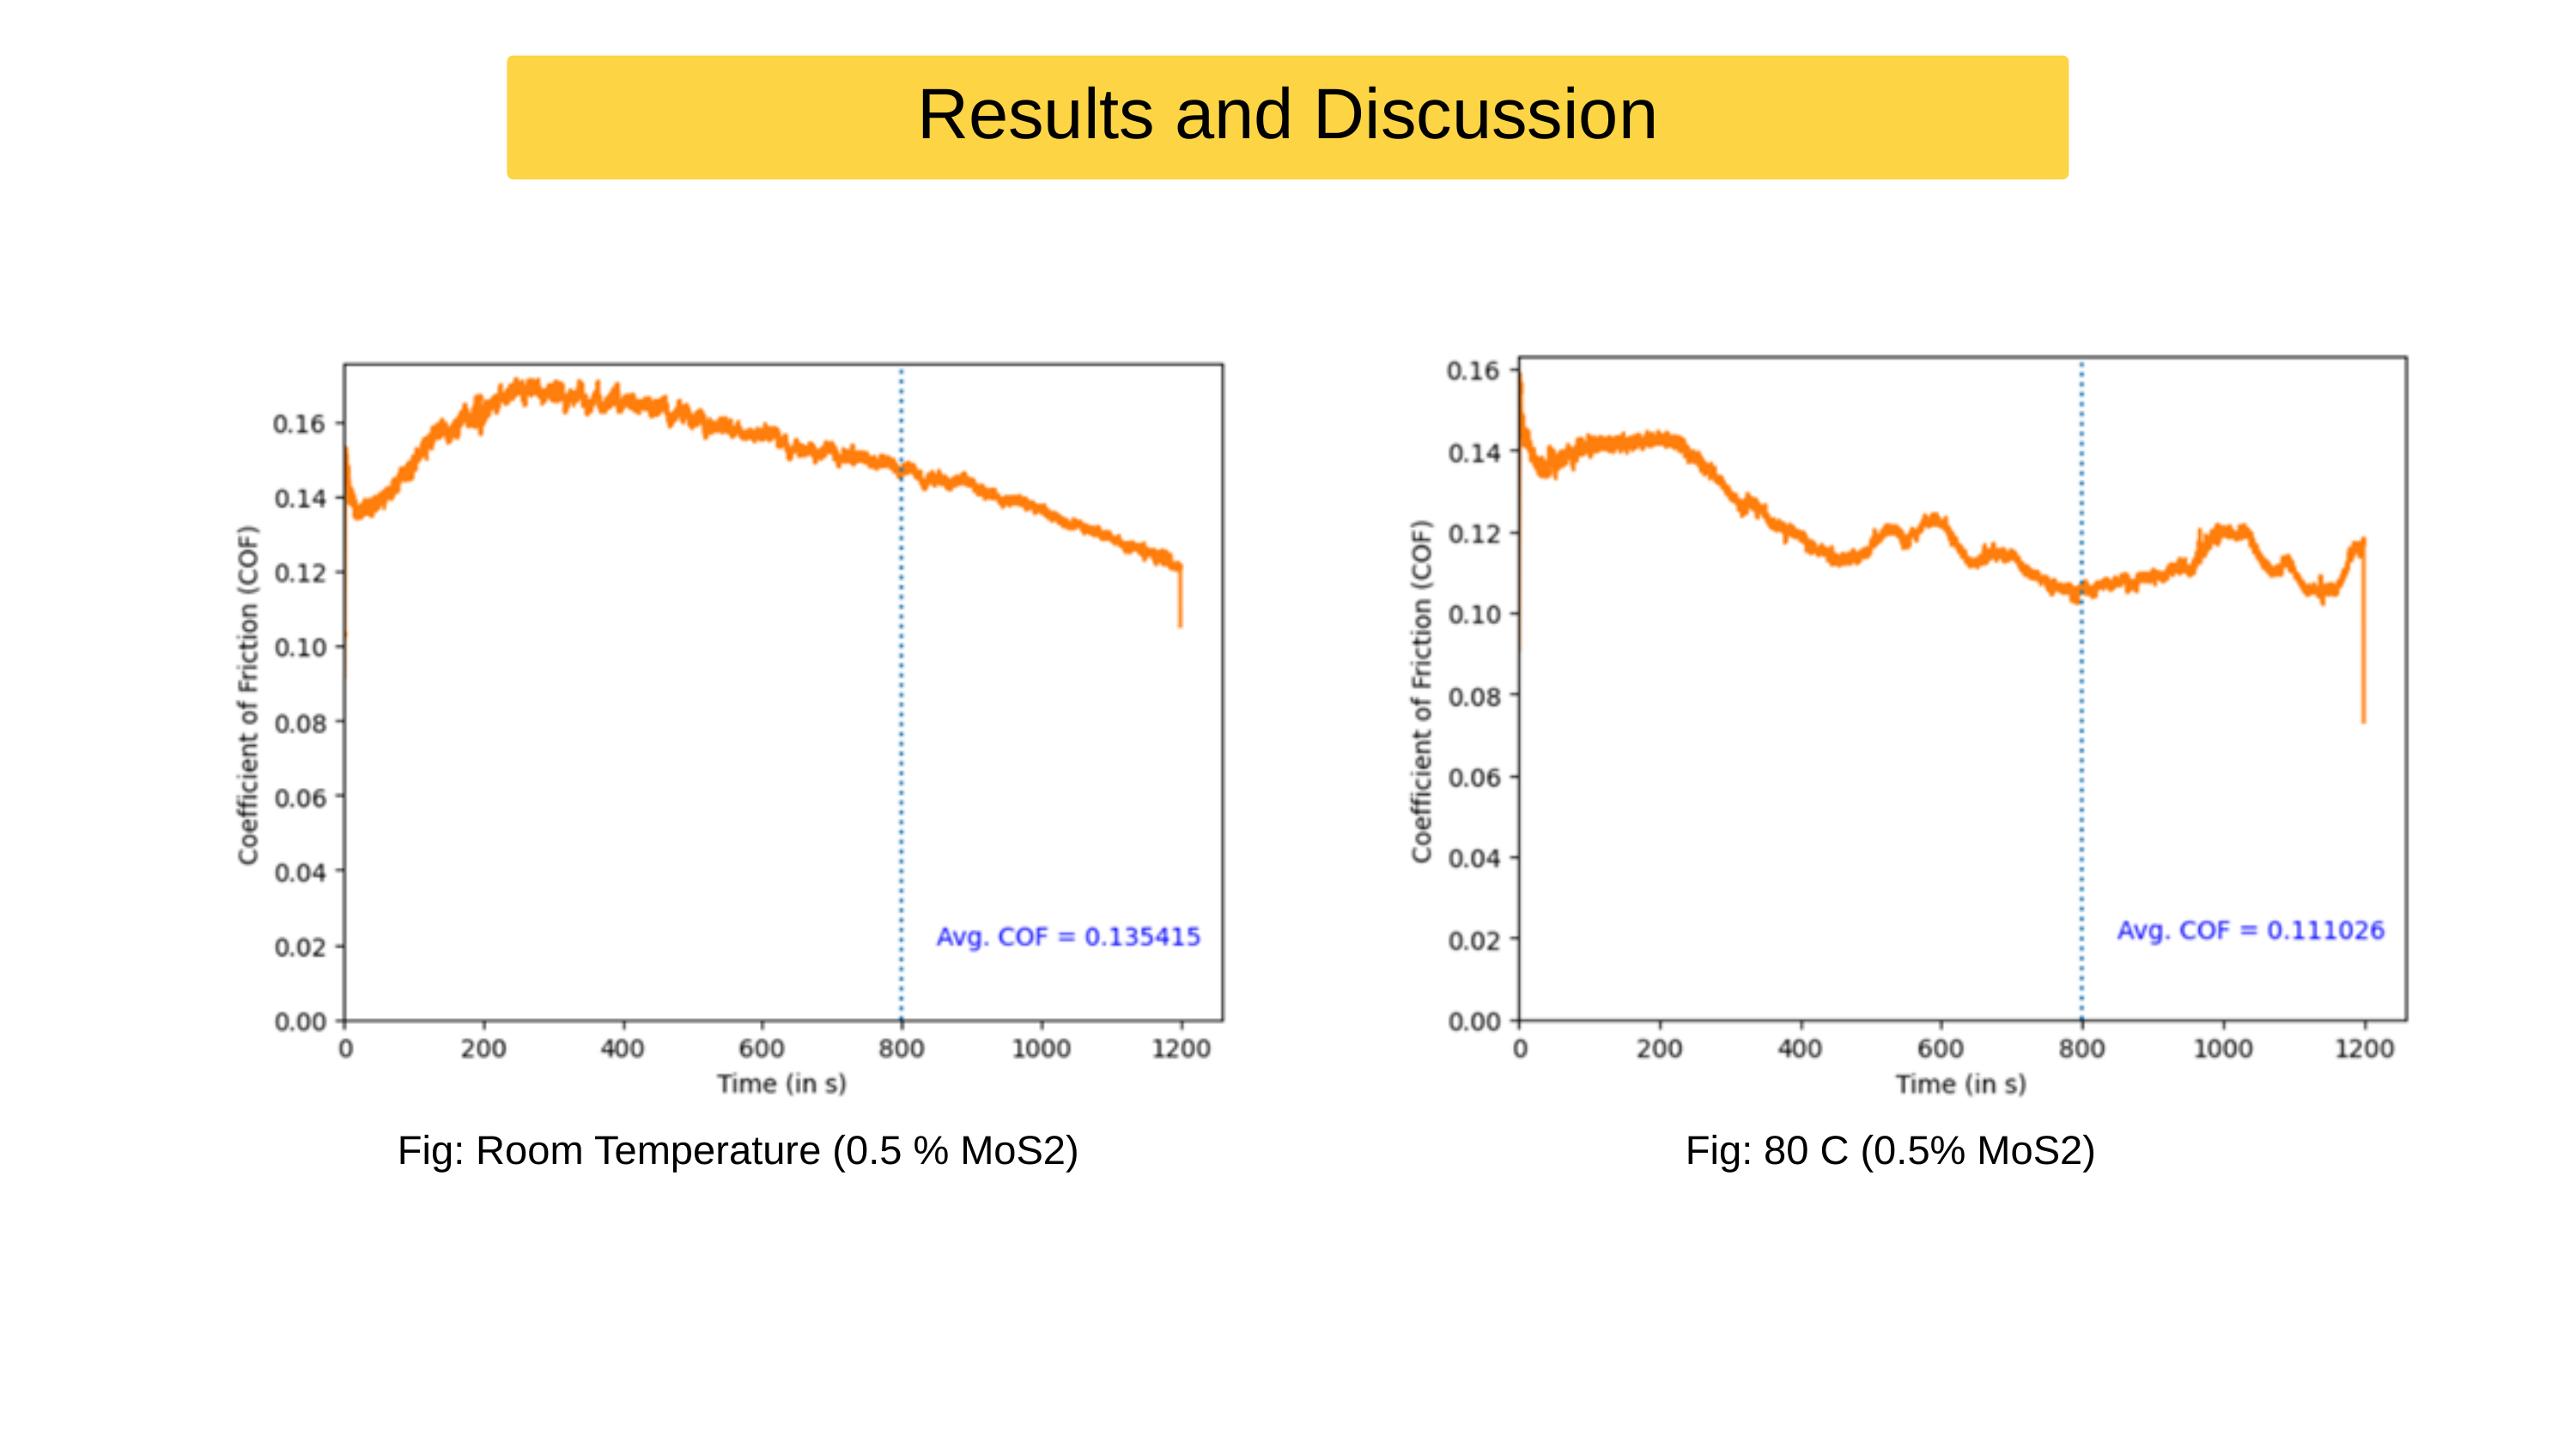

Results and Discussion

Fig: Room Temperature (0.5 % MoS2)

Fig: 80 C (0.5% MoS2)